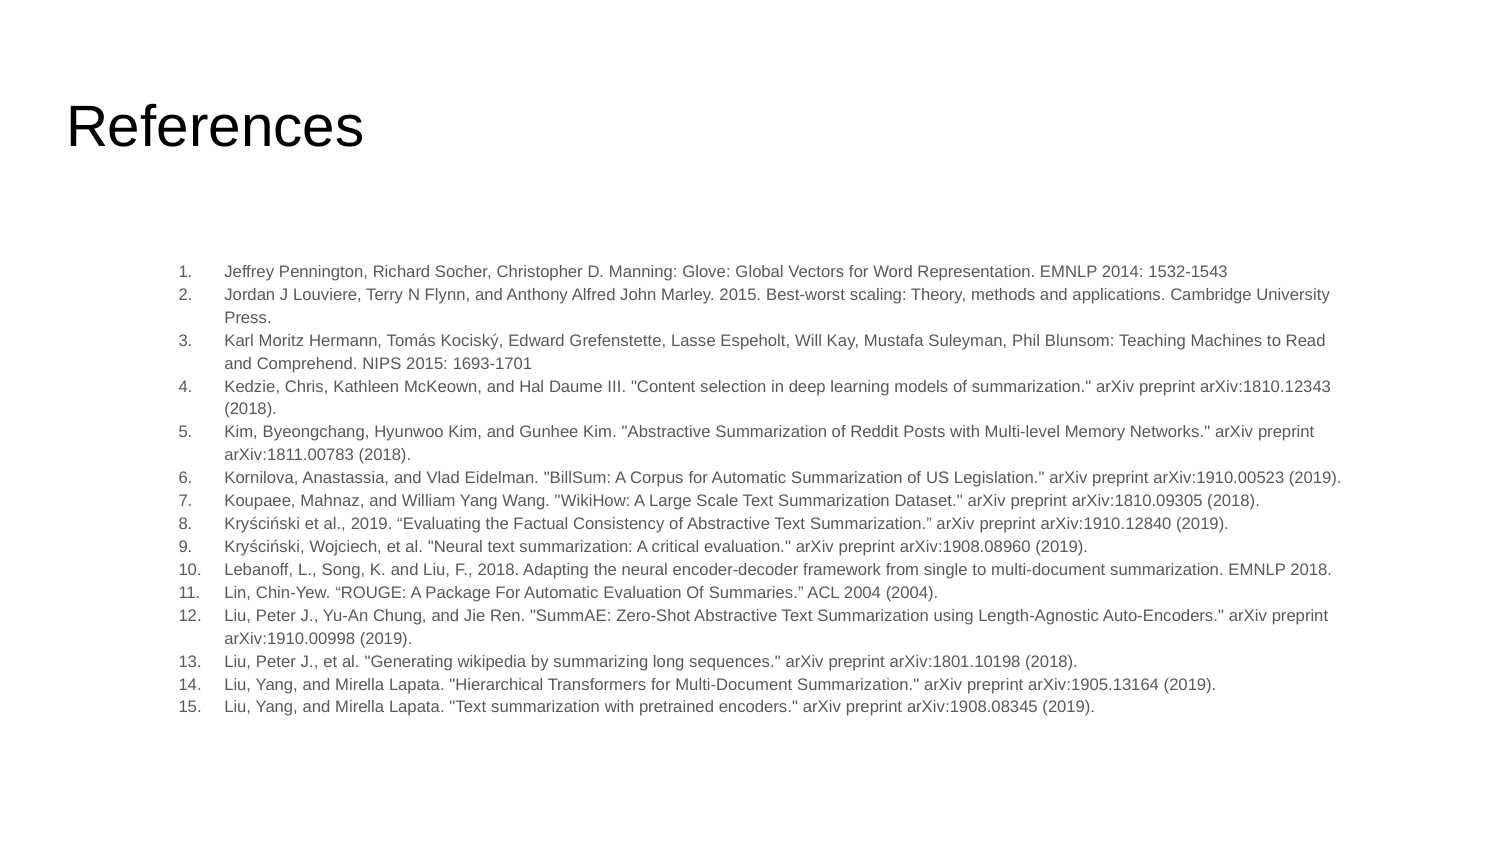

# References
Jeffrey Pennington, Richard Socher, Christopher D. Manning: Glove: Global Vectors for Word Representation. EMNLP 2014: 1532-1543
Jordan J Louviere, Terry N Flynn, and Anthony Alfred John Marley. 2015. Best-worst scaling: Theory, methods and applications. Cambridge University Press.
Karl Moritz Hermann, Tomás Kociský, Edward Grefenstette, Lasse Espeholt, Will Kay, Mustafa Suleyman, Phil Blunsom: Teaching Machines to Read and Comprehend. NIPS 2015: 1693-1701
Kedzie, Chris, Kathleen McKeown, and Hal Daume III. "Content selection in deep learning models of summarization." arXiv preprint arXiv:1810.12343 (2018).
Kim, Byeongchang, Hyunwoo Kim, and Gunhee Kim. "Abstractive Summarization of Reddit Posts with Multi-level Memory Networks." arXiv preprint arXiv:1811.00783 (2018).
Kornilova, Anastassia, and Vlad Eidelman. "BillSum: A Corpus for Automatic Summarization of US Legislation." arXiv preprint arXiv:1910.00523 (2019).
Koupaee, Mahnaz, and William Yang Wang. "WikiHow: A Large Scale Text Summarization Dataset." arXiv preprint arXiv:1810.09305 (2018).
Kryściński et al., 2019. “Evaluating the Factual Consistency of Abstractive Text Summarization.” arXiv preprint arXiv:1910.12840 (2019).
Kryściński, Wojciech, et al. "Neural text summarization: A critical evaluation." arXiv preprint arXiv:1908.08960 (2019).
Lebanoff, L., Song, K. and Liu, F., 2018. Adapting the neural encoder-decoder framework from single to multi-document summarization. EMNLP 2018.
Lin, Chin-Yew. “ROUGE: A Package For Automatic Evaluation Of Summaries.” ACL 2004 (2004).
Liu, Peter J., Yu-An Chung, and Jie Ren. "SummAE: Zero-Shot Abstractive Text Summarization using Length-Agnostic Auto-Encoders." arXiv preprint arXiv:1910.00998 (2019).
Liu, Peter J., et al. "Generating wikipedia by summarizing long sequences." arXiv preprint arXiv:1801.10198 (2018).
Liu, Yang, and Mirella Lapata. "Hierarchical Transformers for Multi-Document Summarization." arXiv preprint arXiv:1905.13164 (2019).
Liu, Yang, and Mirella Lapata. "Text summarization with pretrained encoders." arXiv preprint arXiv:1908.08345 (2019).